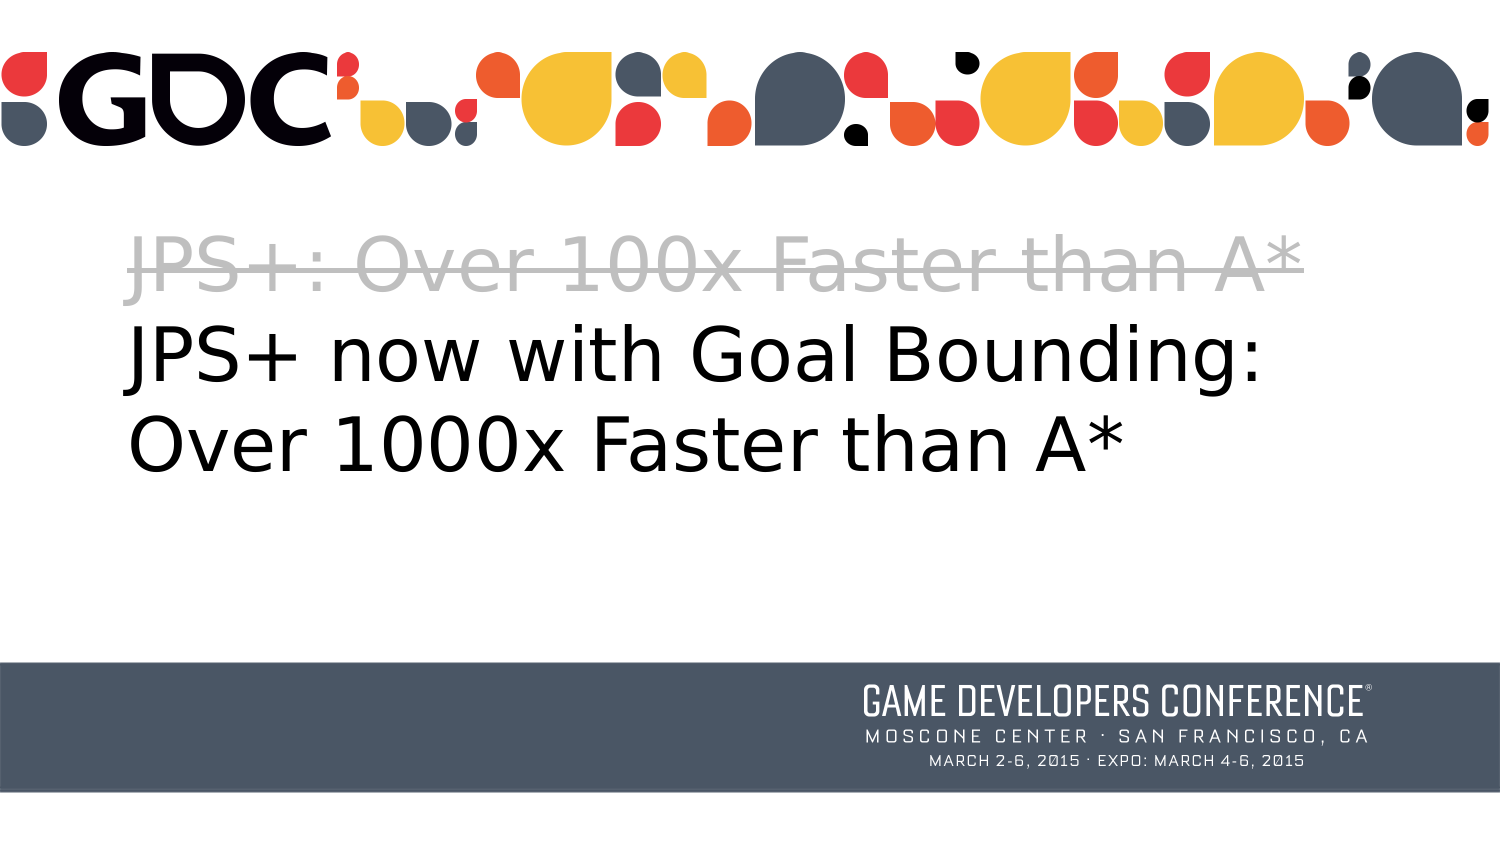

JPS+: Over 100x Faster than A*
JPS+ now with Goal Bounding: Over 1000x Faster than A*